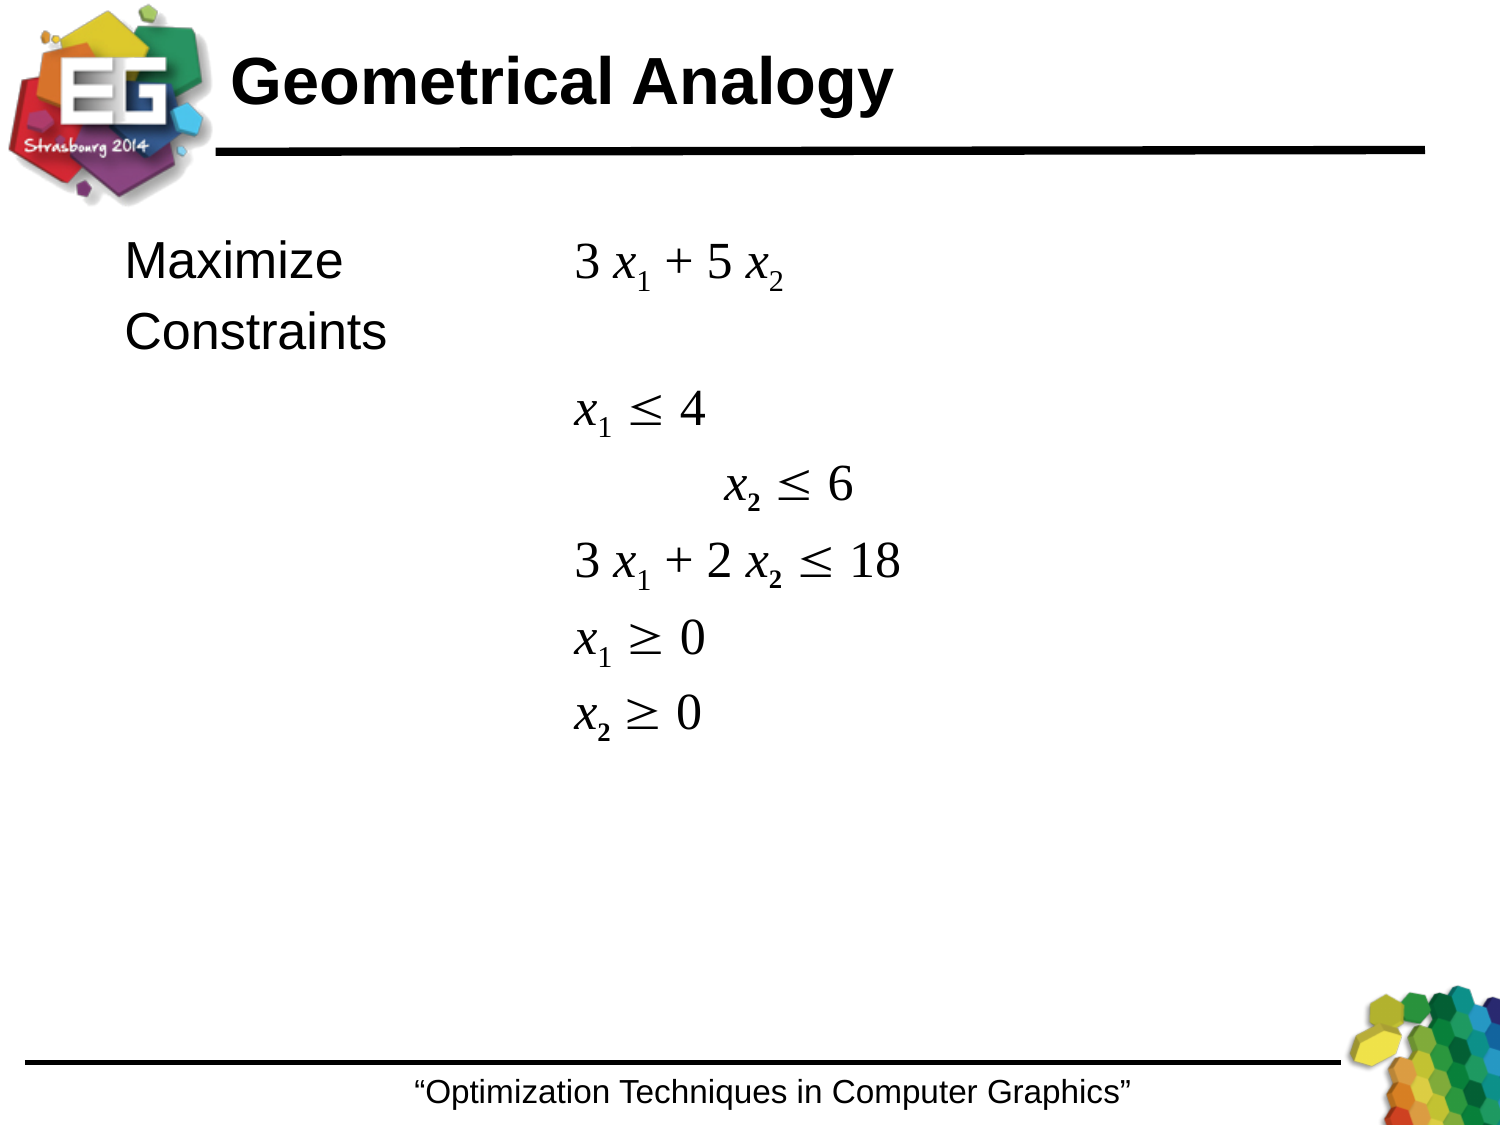

# Geometrical Analogy
Maximize         	3 x1 + 5 x2
Constraints
			x1 ≤ 4
				x2 ≤ 6
			3 x1 + 2 x2 ≤ 18
			x1 ≥ 0
			x2 ≥ 0